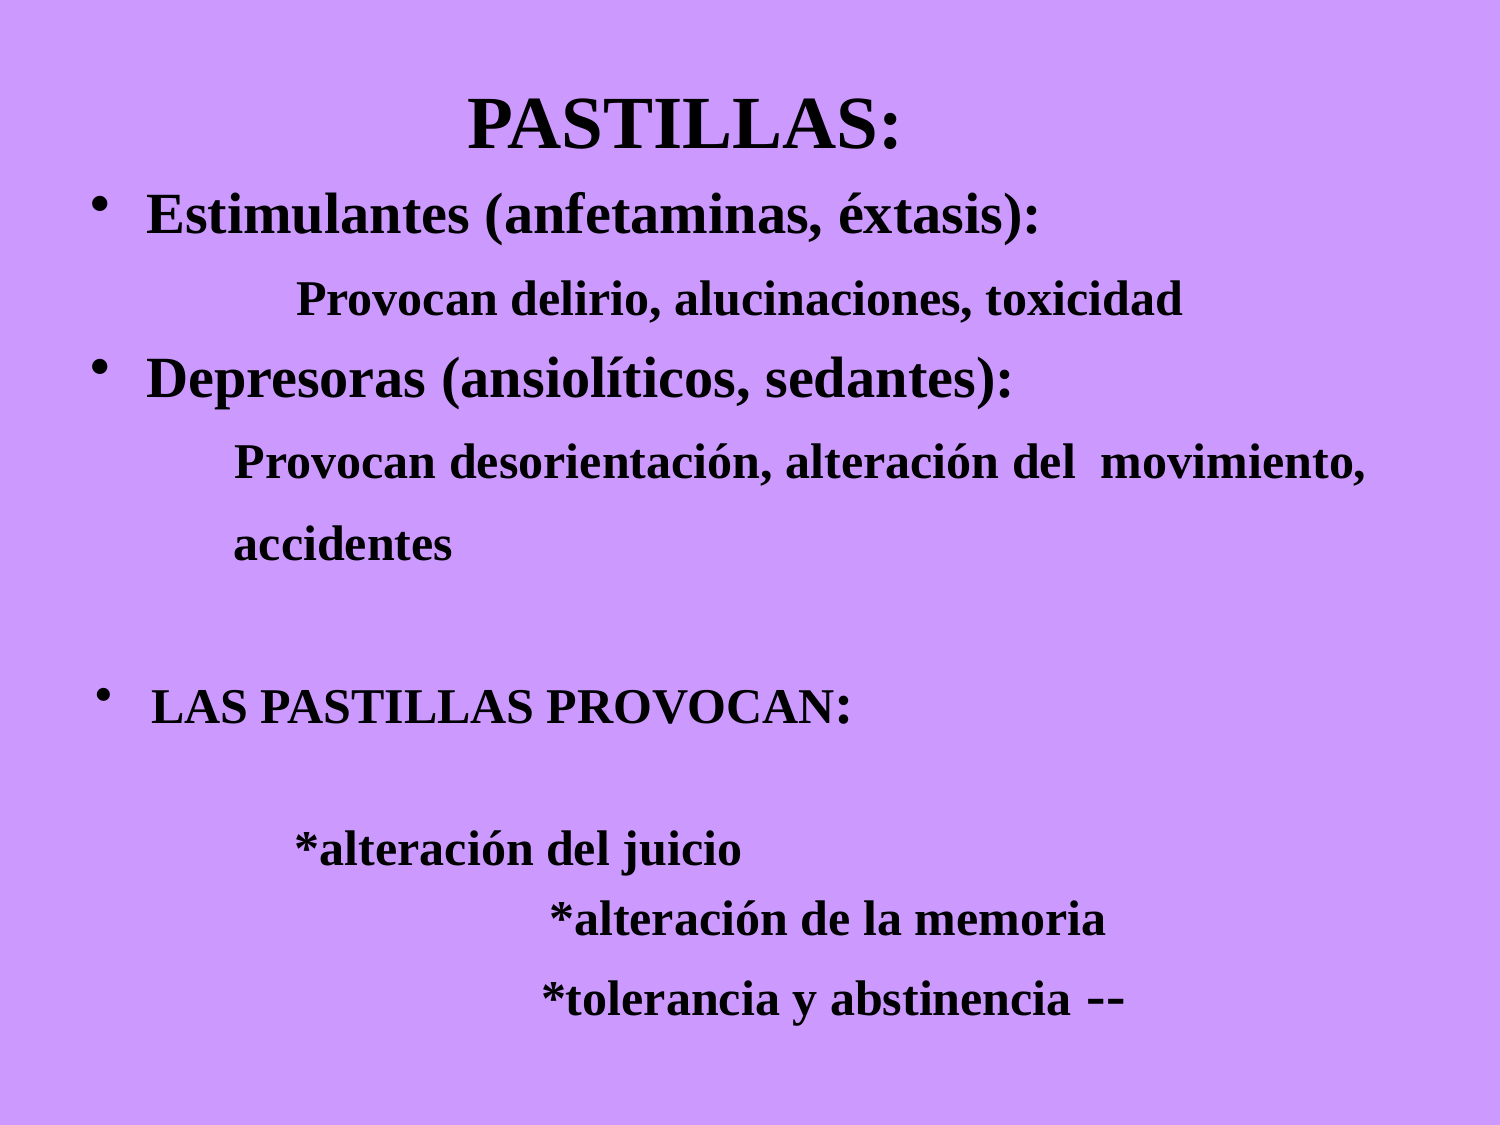

PASTILLAS:
Estimulantes (anfetaminas, éxtasis):
		Provocan delirio, alucinaciones, toxicidad
Depresoras (ansiolíticos, sedantes):
          Provocan desorientación, alteración del  movimiento,
	       accidentes

LAS PASTILLAS PROVOCAN:
    *alteración del juicio
	        *alteración de la memoria
	          *tolerancia y abstinencia --